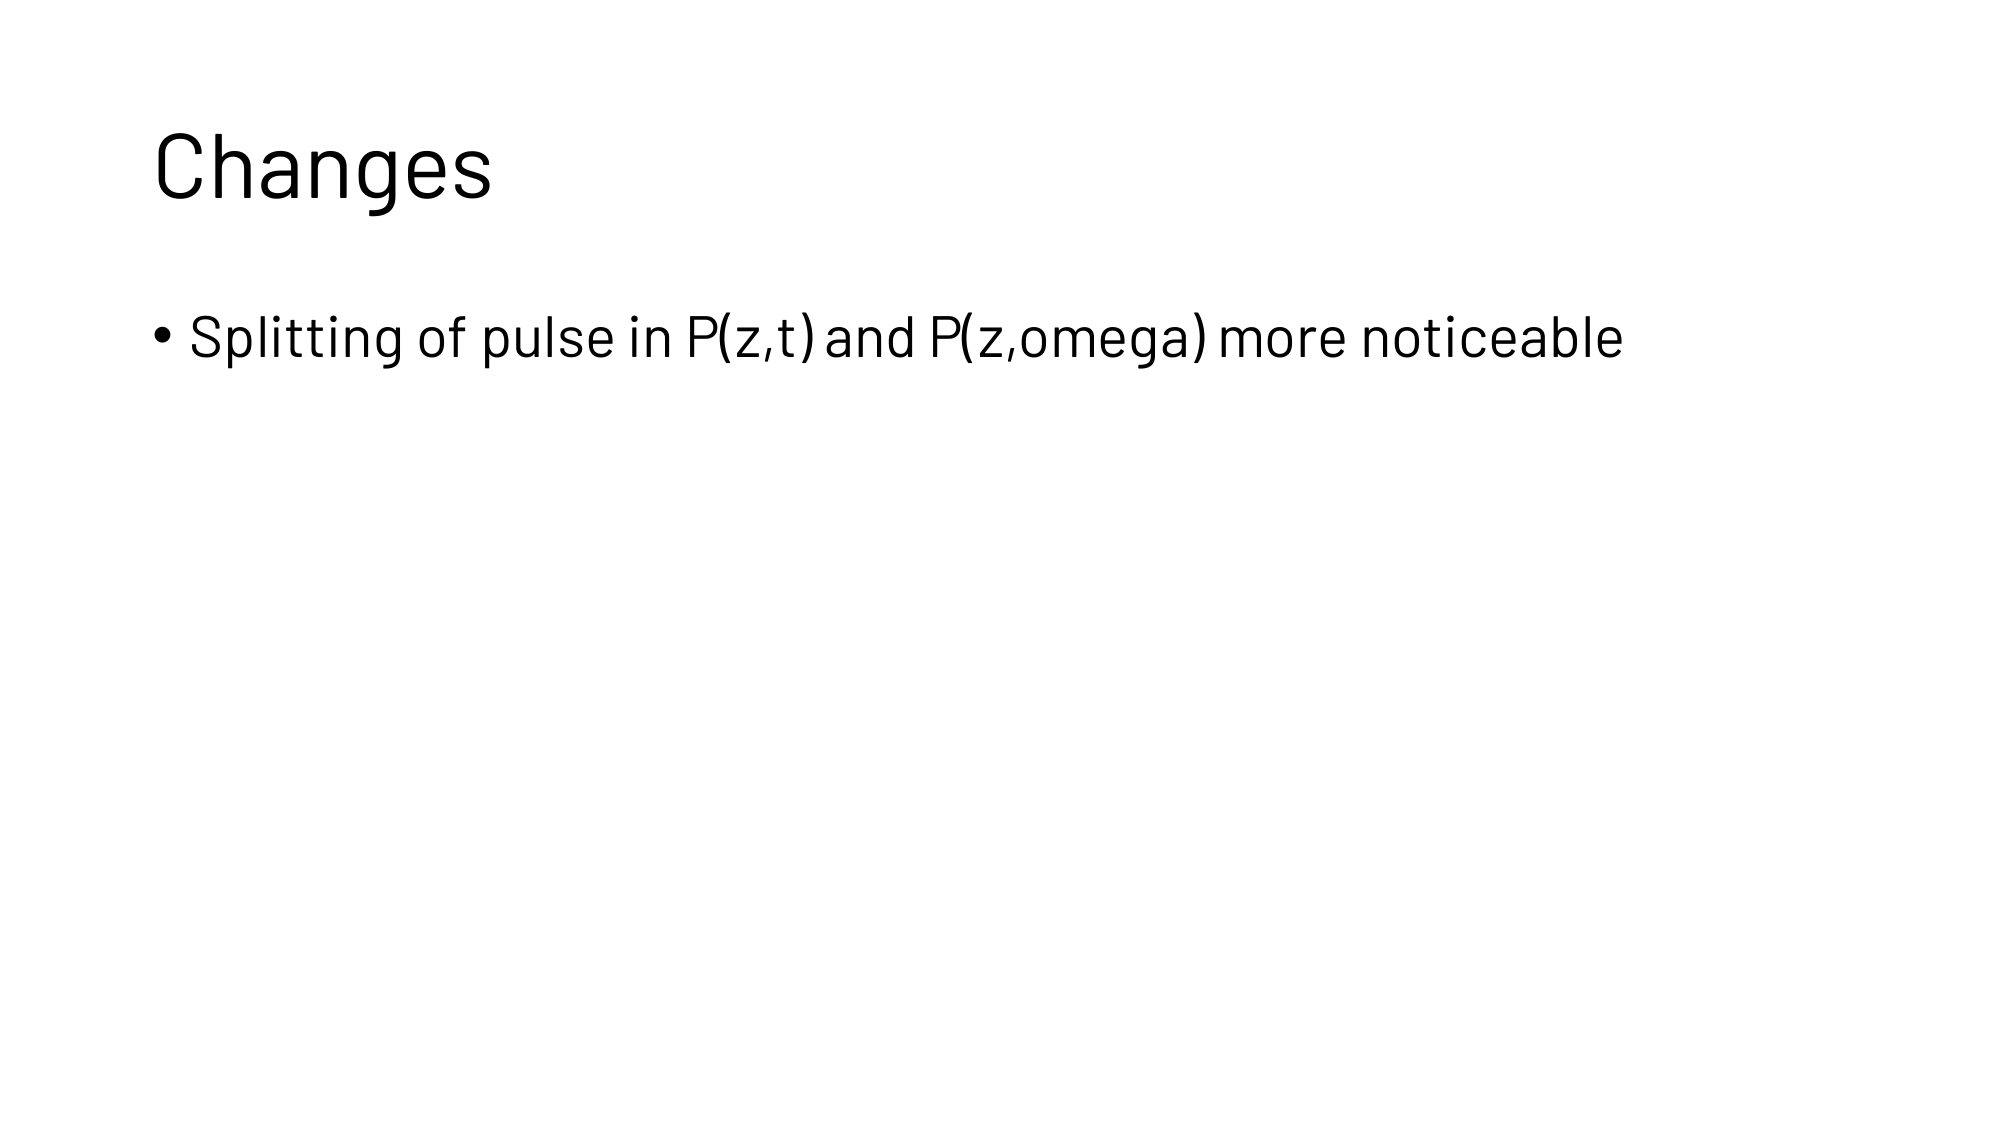

# Changes
Splitting of pulse in P(z,t) and P(z,omega) more noticeable